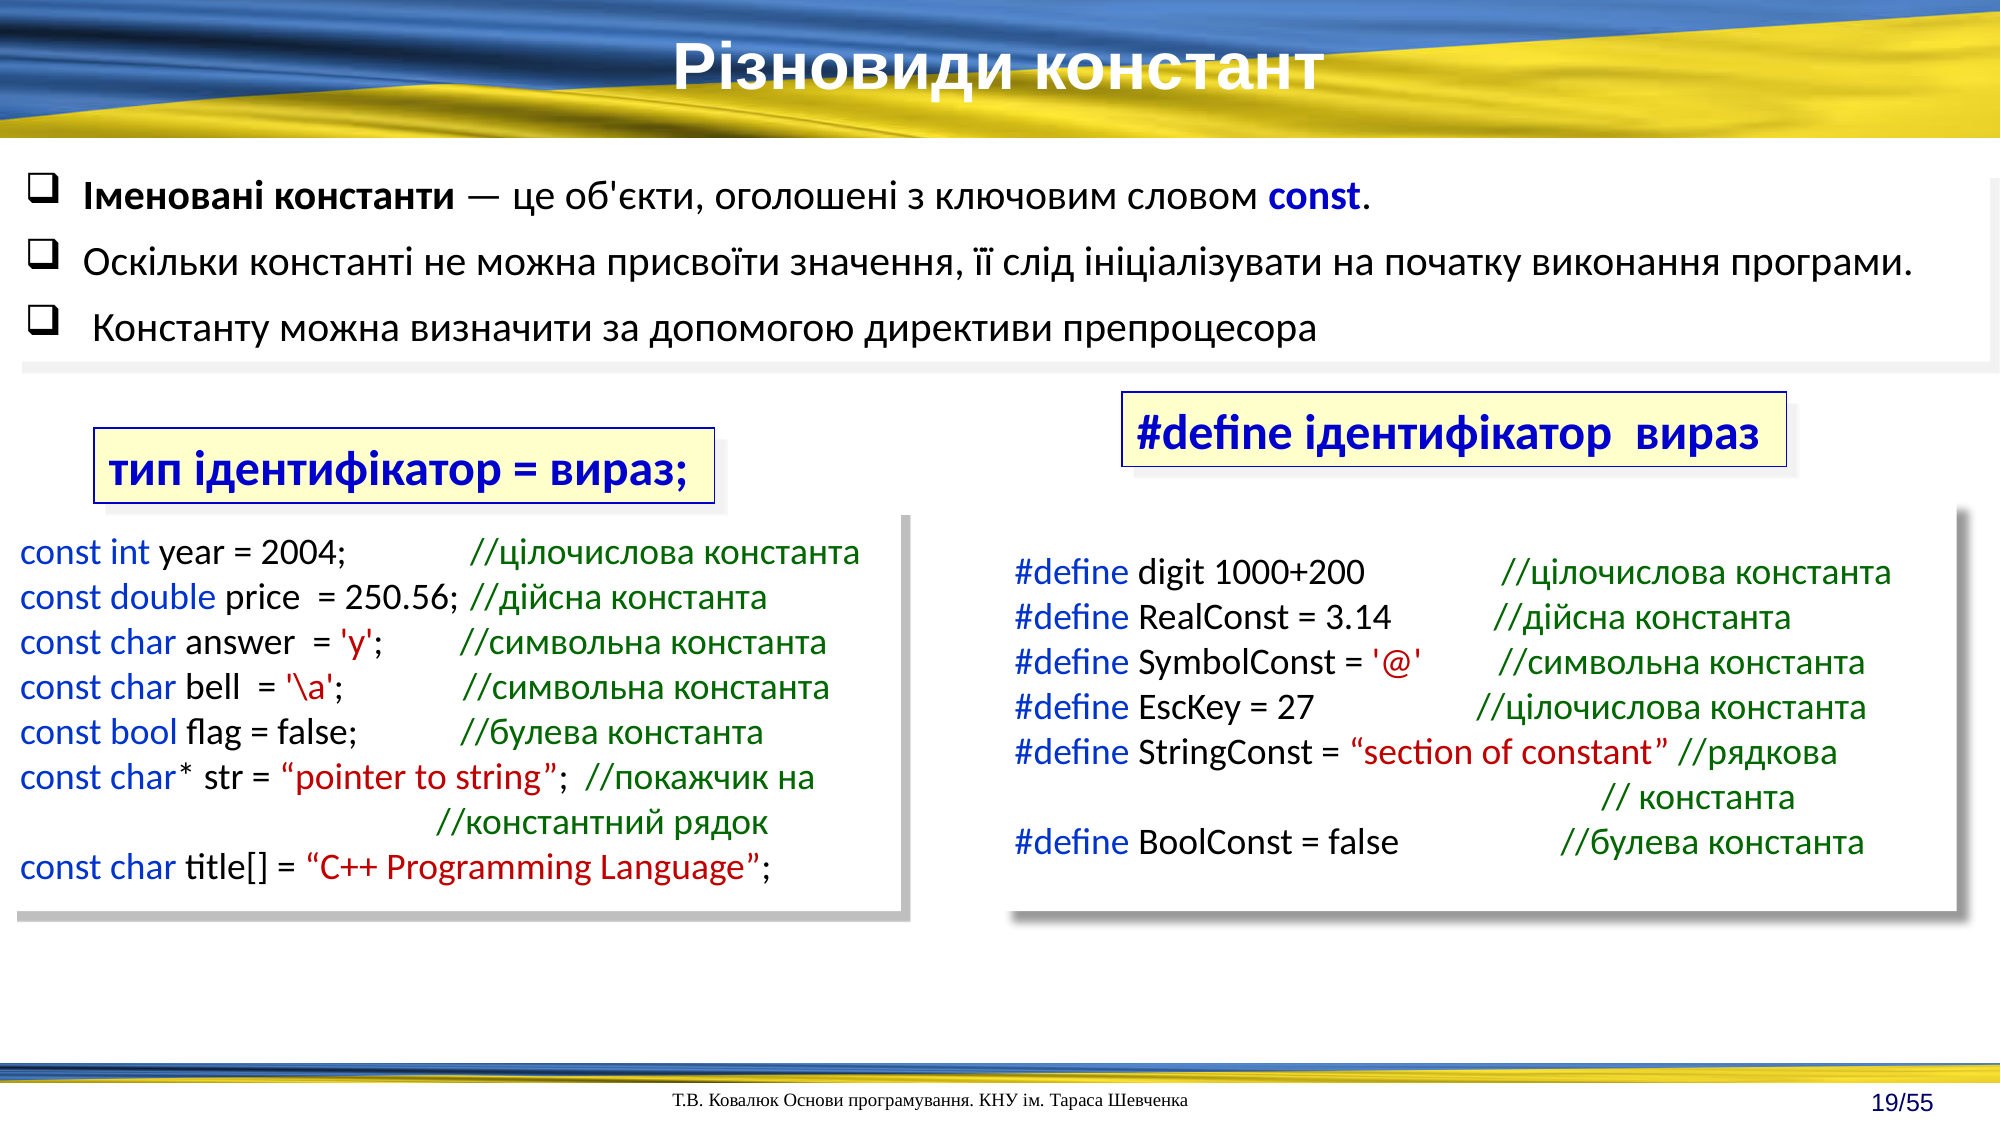

Різновиди констант
Іменовані константи — це об'єкти, оголошені з ключовим словом const.
Оскільки константі не можна присвоїти значення, її слід ініціалізувати на початку виконання програми.
 Константу можна визначити за допомогою директиви препроцесора

#define ідентифікатор  вираз
тип ідентифікатор = вираз;
#define digit 1000+200                //цілочислова константа
#define RealConst = 3.14            //дійсна константа
#define SymbolConst = '@'         //символьна константа
#define EscKey = 27                   //цілочислова константа
#define StringConst = “section of constant” //рядкова
                                                                     // константа
#define BoolConst = false                   //булева константа
const int year = 2004; 	//цілочислова константа
const double price  = 250.56; 	//дійсна константа
const char answer  = 'y';         //символьна константа
const char bell  = '\a';              //символьна константа
const bool flag = false;            //булева константа
const char* str = “pointer to string”;  //покажчик на
                                                 //константний рядок
const char title[] = “C++ Programming Language”;